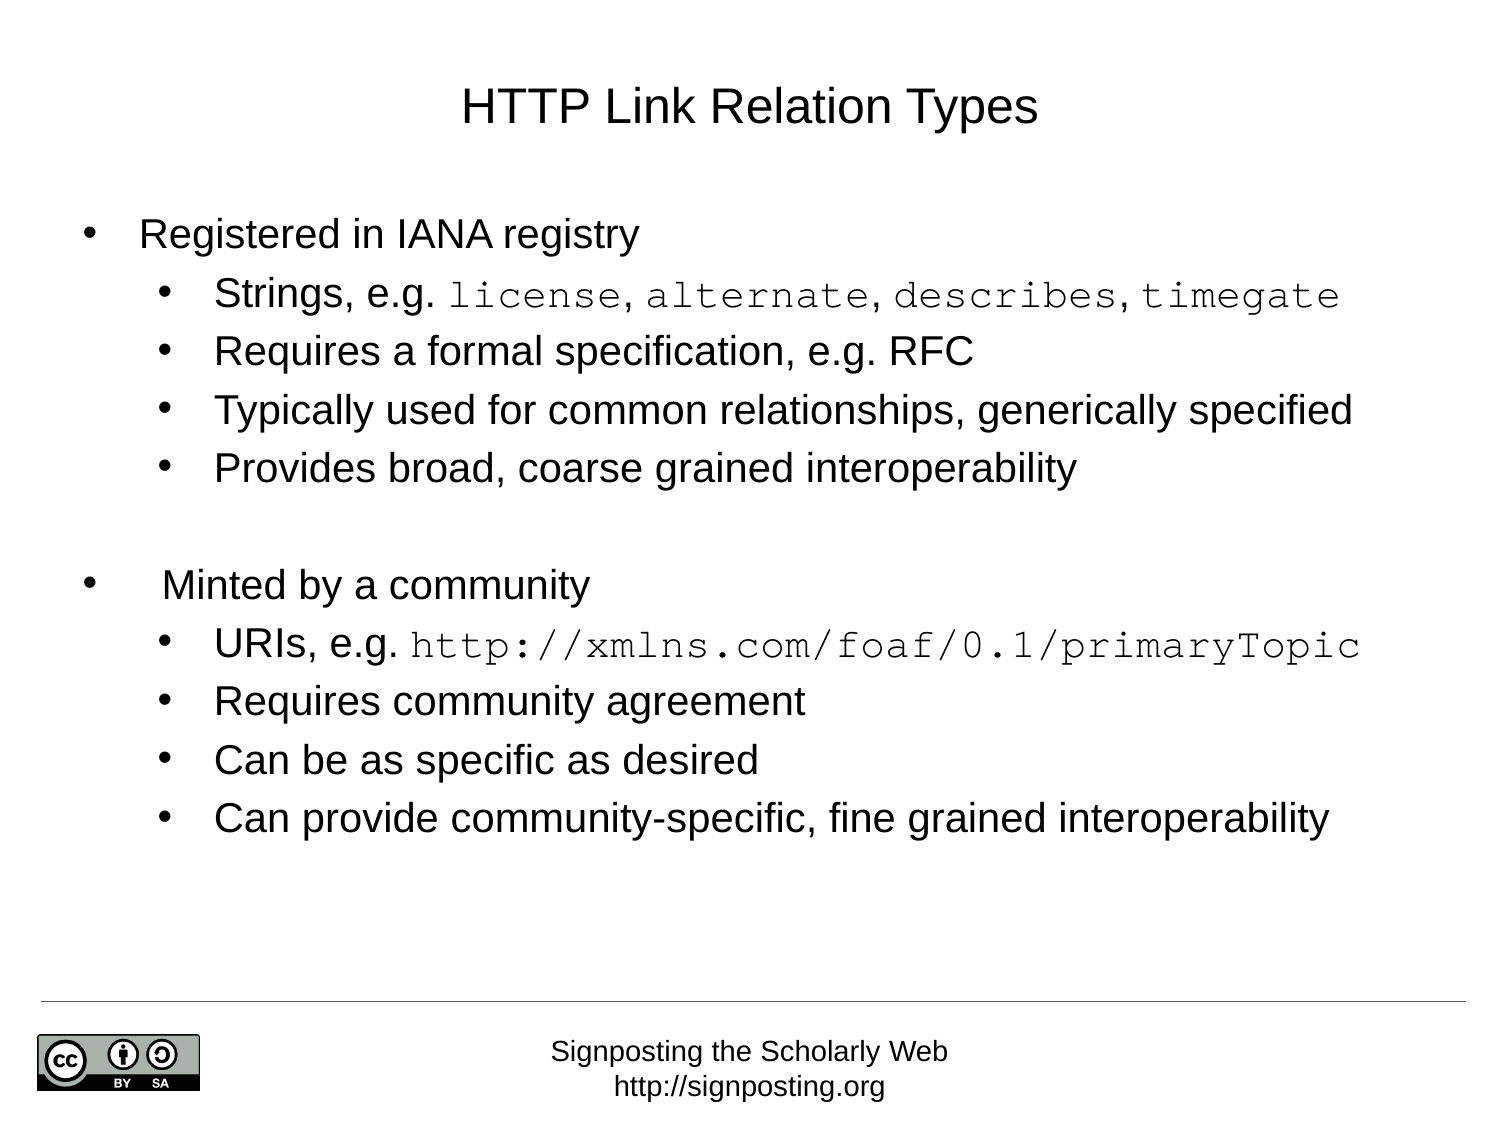

# HTTP Link Relation Types
Registered in IANA registry
Strings, e.g. license, alternate, describes, timegate
Requires a formal specification, e.g. RFC
Typically used for common relationships, generically specified
Provides broad, coarse grained interoperability

  Minted by a community
URIs, e.g. http://xmlns.com/foaf/0.1/primaryTopic
Requires community agreement
Can be as specific as desired
Can provide community-specific, fine grained interoperability